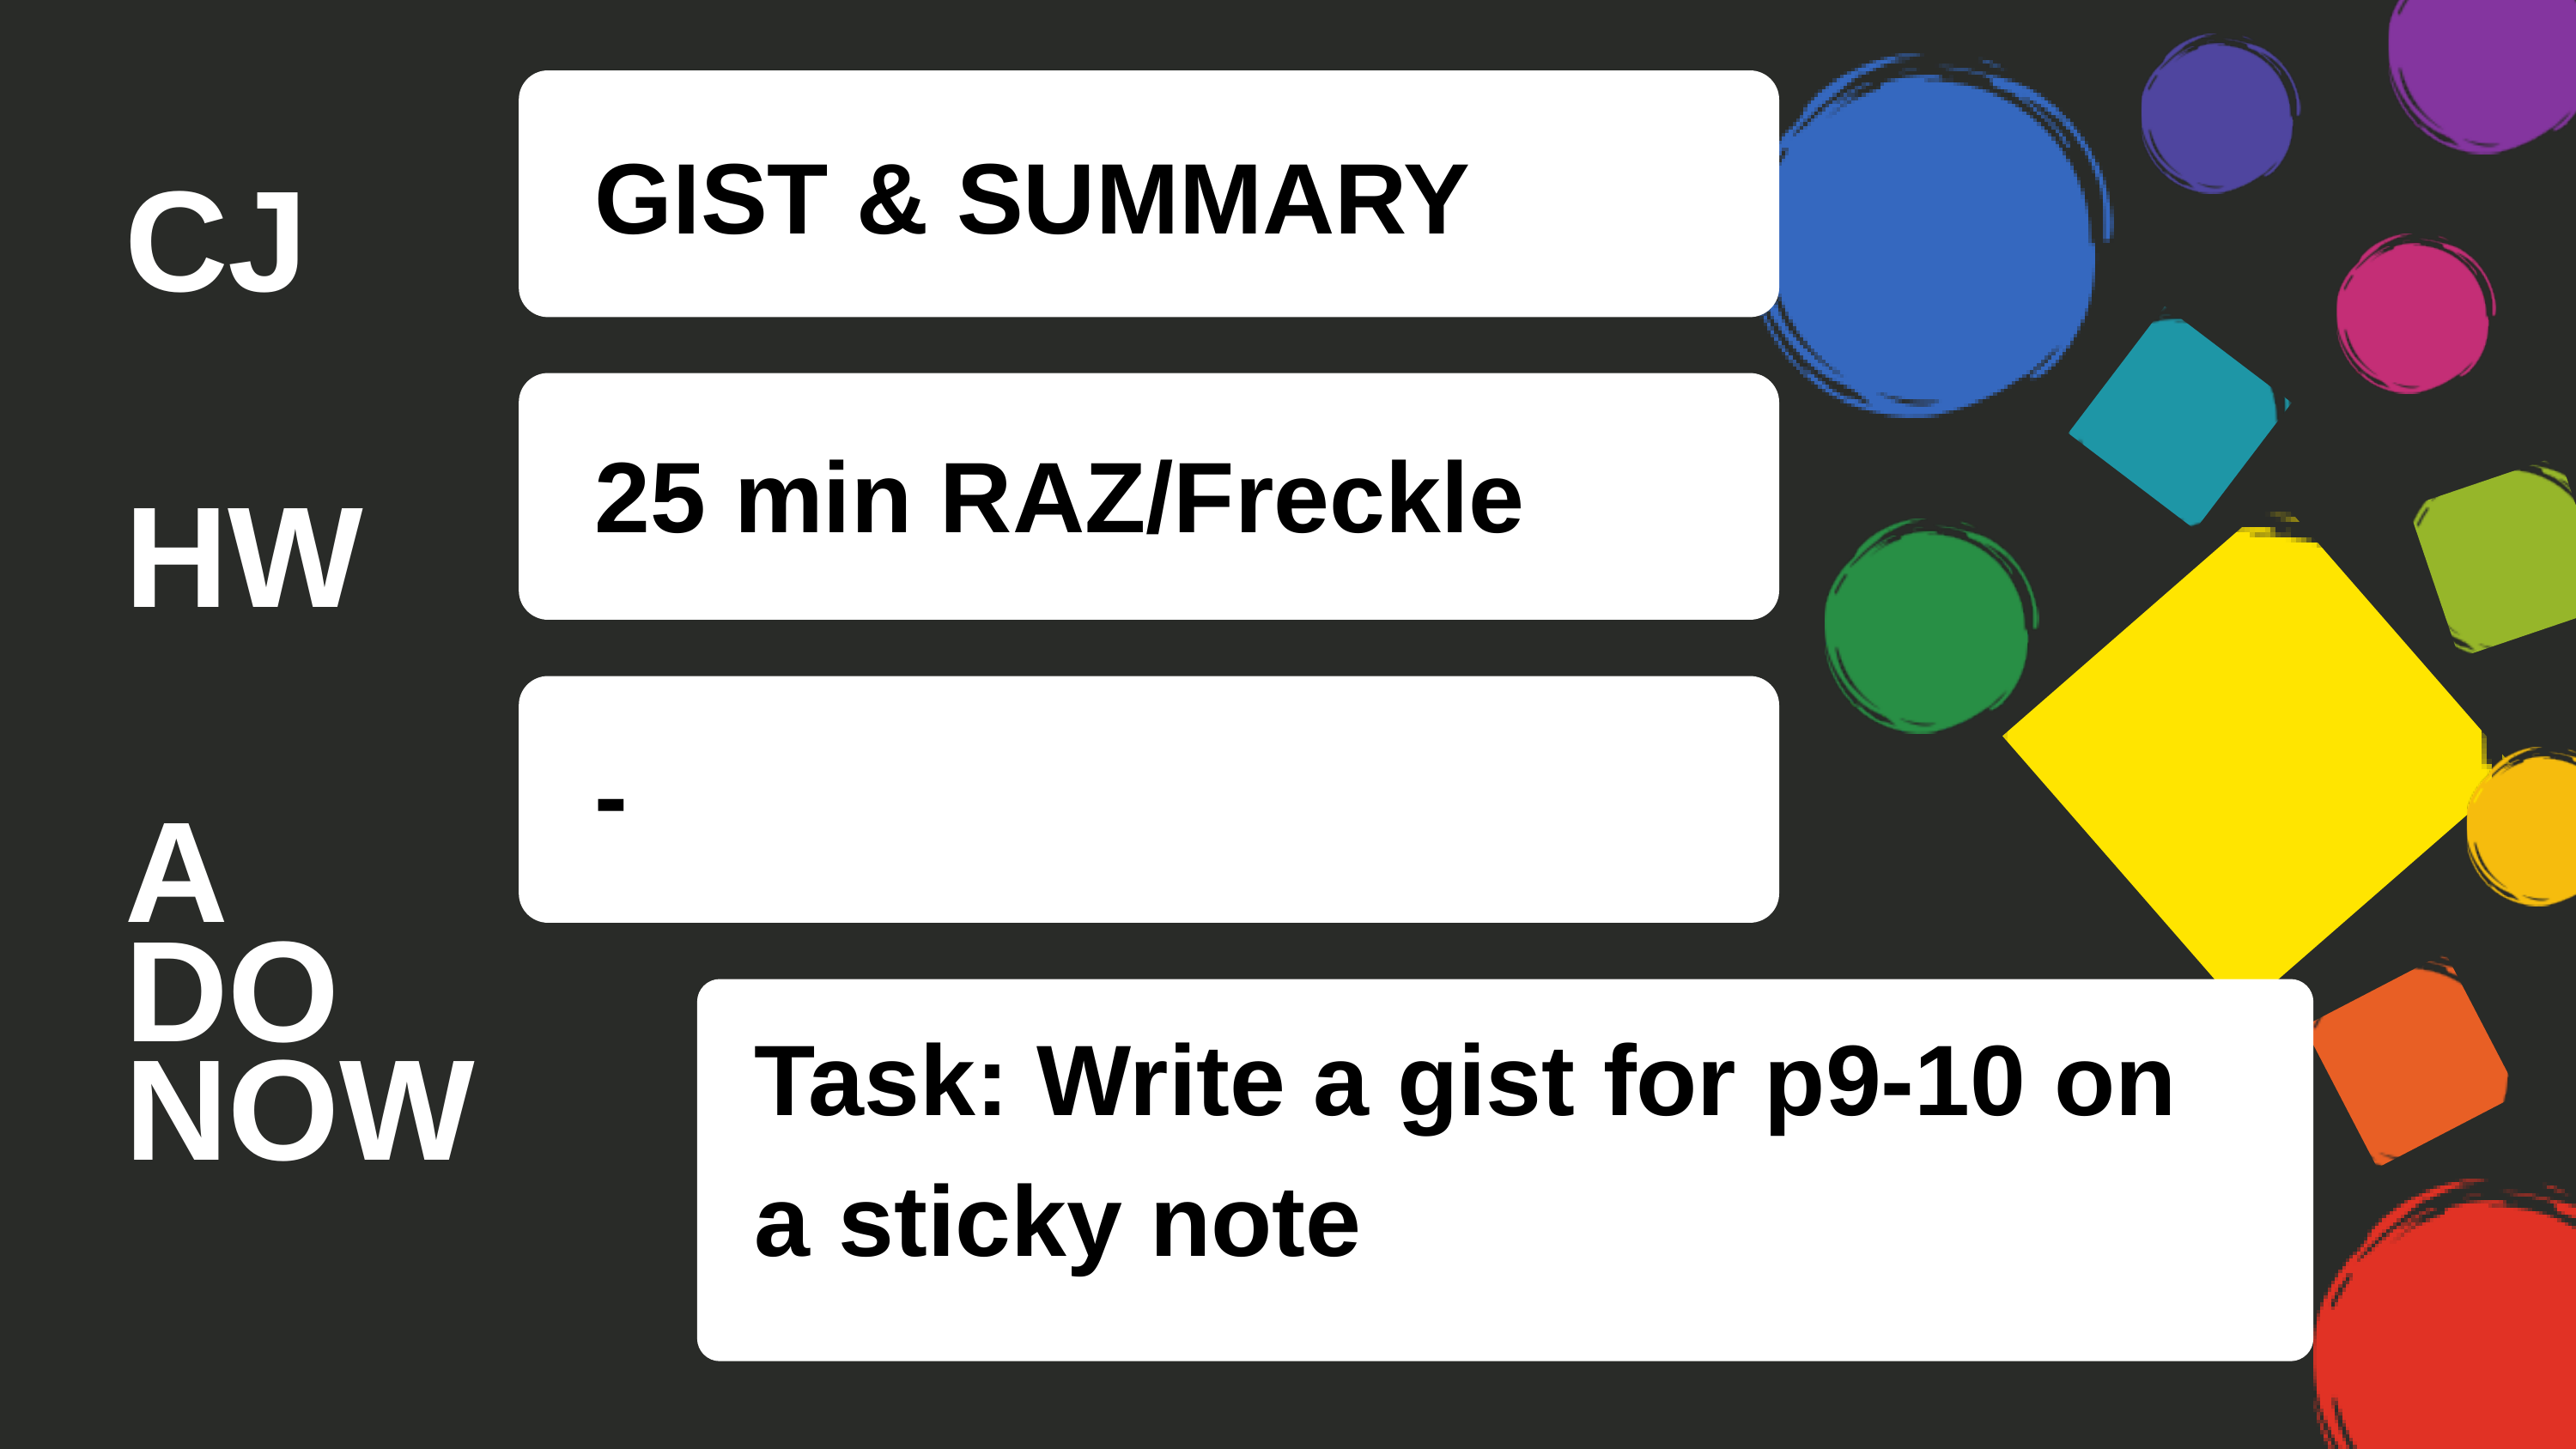

CJ
HW
A
DO
NOW
GIST & SUMMARY
25 min RAZ/Freckle
-
Task: Write a gist for p9-10 on a sticky note